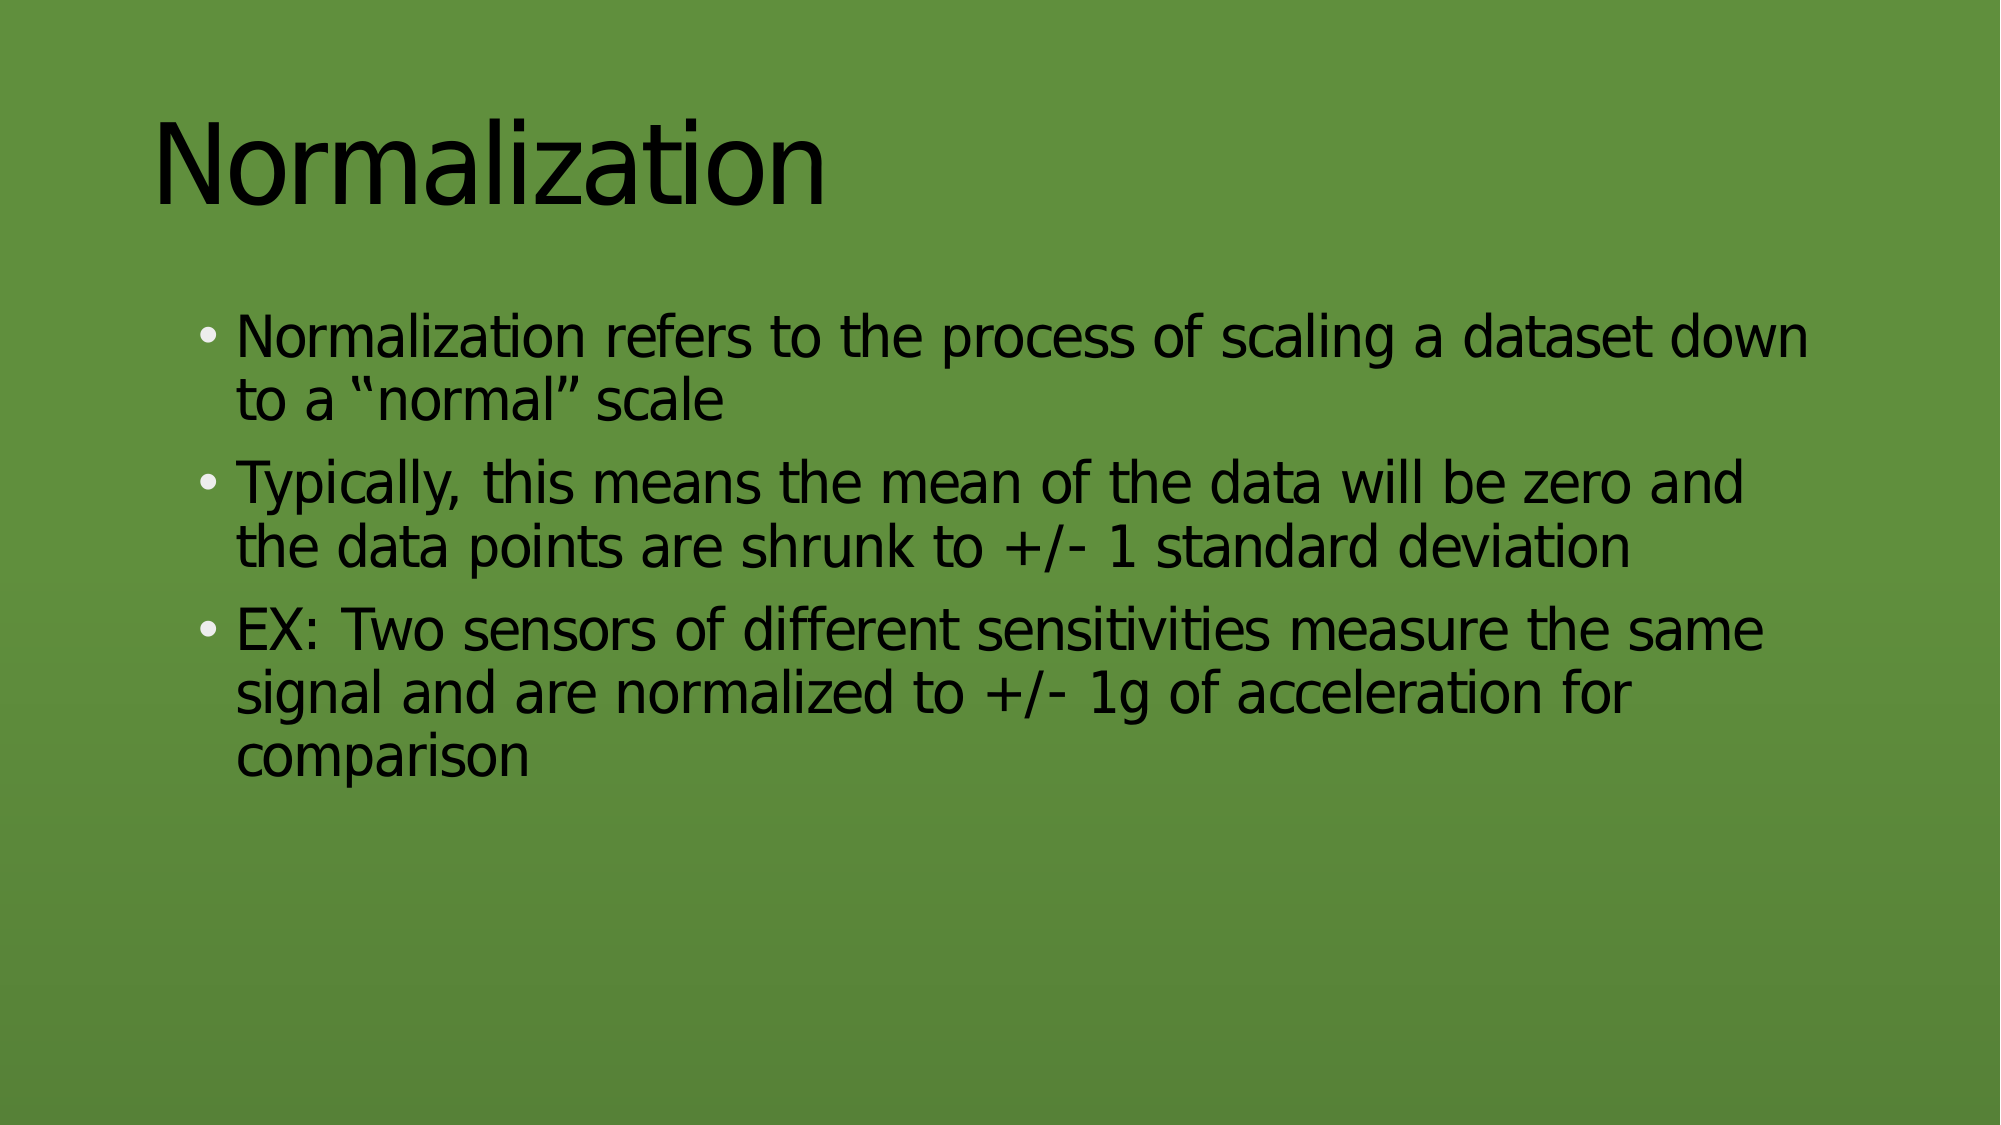

# Normalization
Normalization refers to the process of scaling a dataset down to a “normal” scale
Typically, this means the mean of the data will be zero and the data points are shrunk to +/- 1 standard deviation
EX: Two sensors of different sensitivities measure the same signal and are normalized to +/- 1g of acceleration for comparison